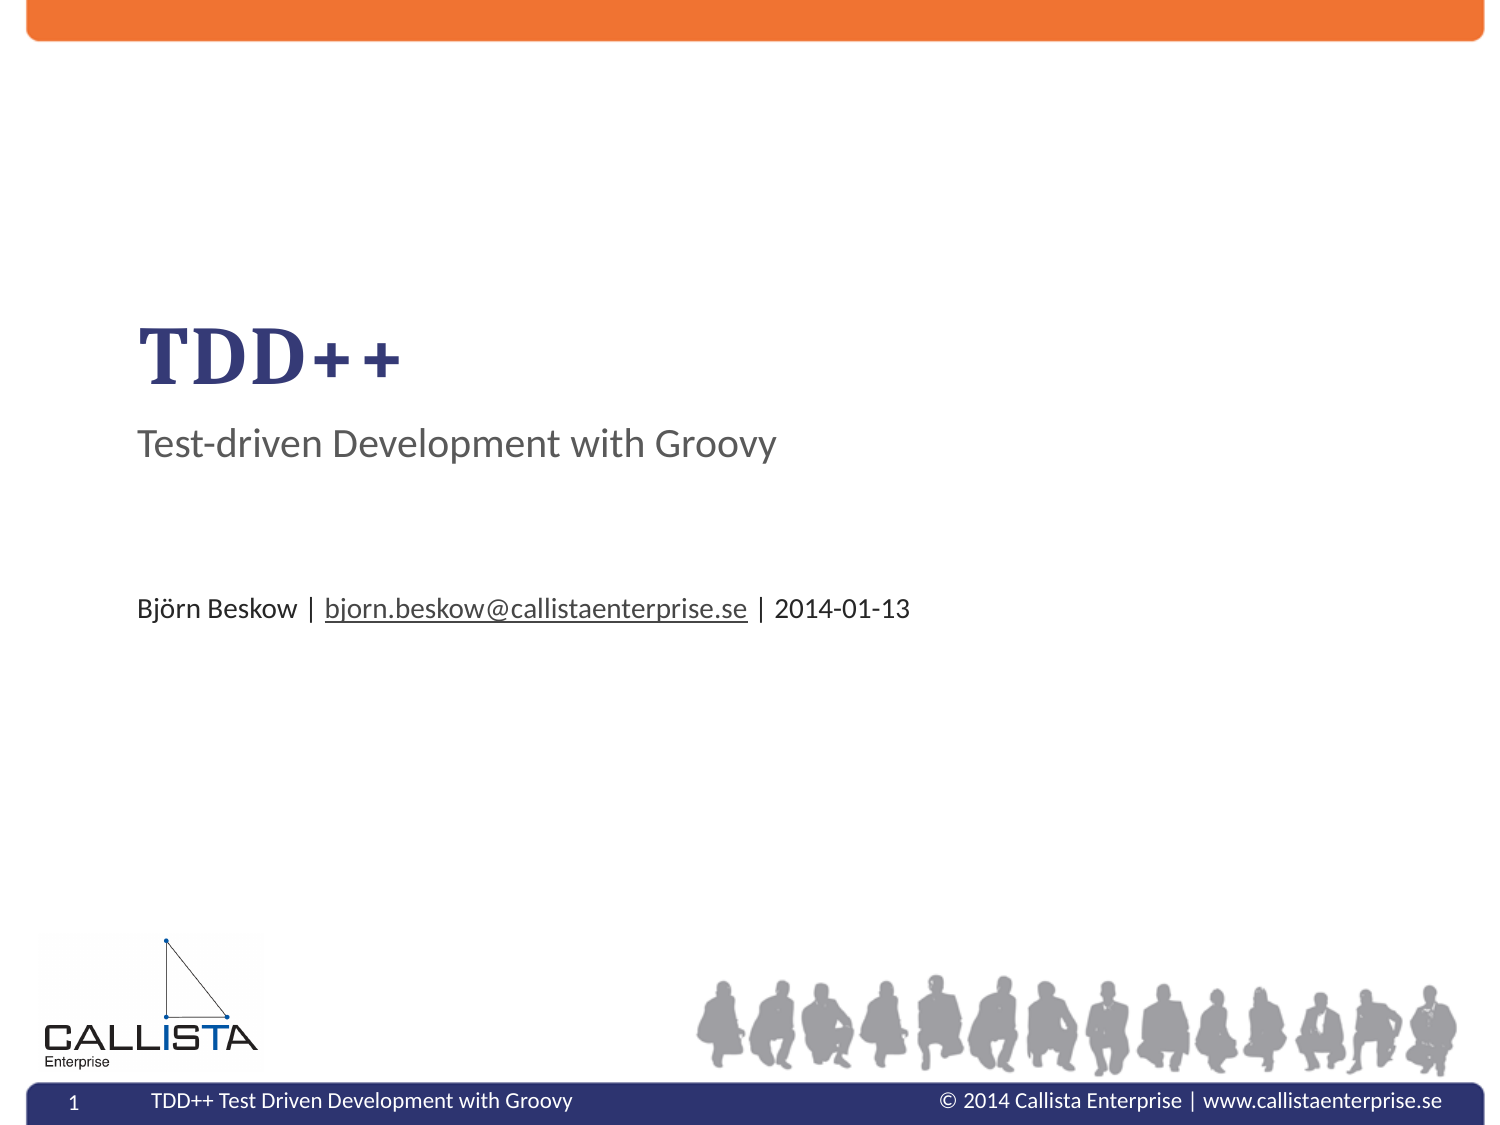

# TDD++
Test-driven Development with Groovy
Björn Beskow | bjorn.beskow@callistaenterprise.se | 2014-01-13